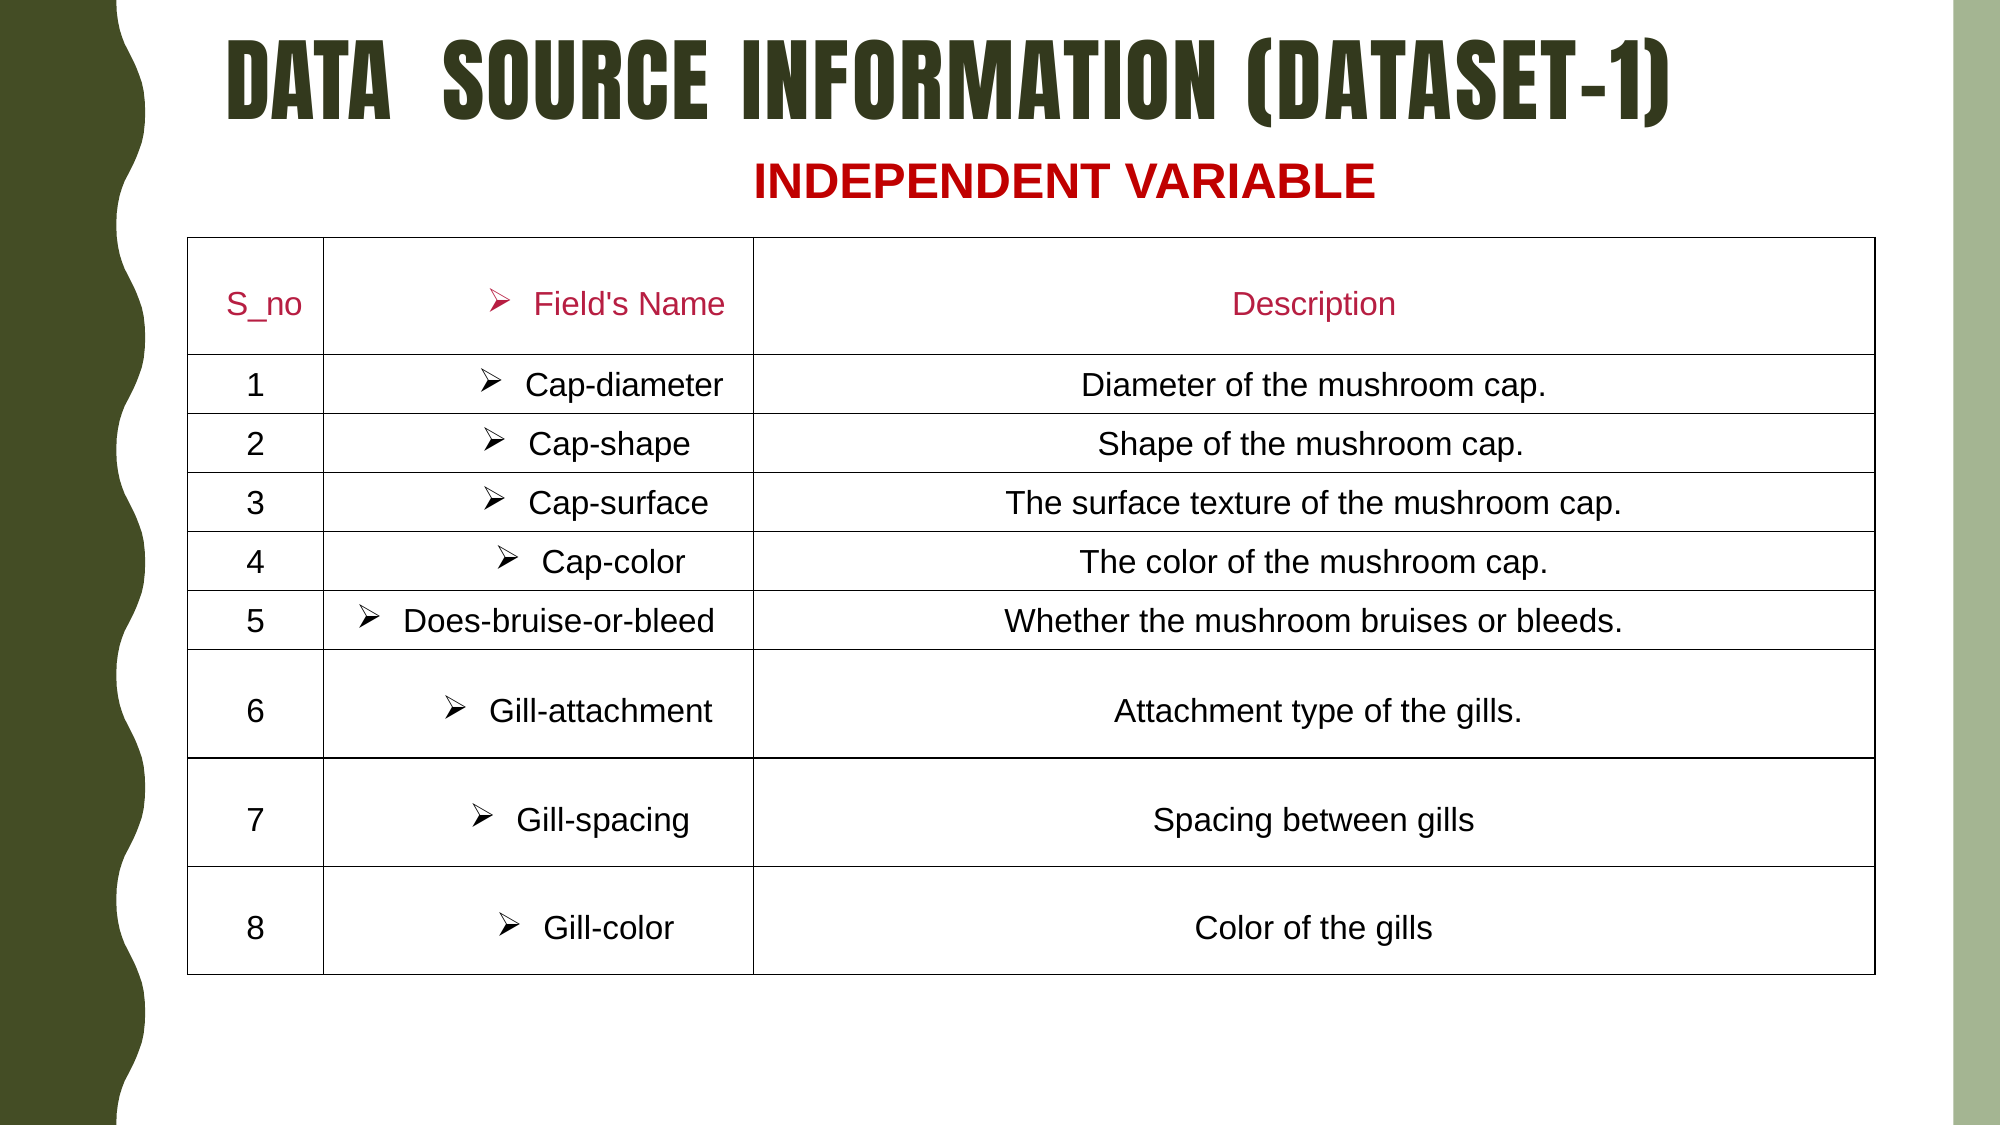

# DATA	SOURCE INFORMATION (DATASET-1)
INDEPENDENT VARIABLE
| S\_no | Field's Name | Description |
| --- | --- | --- |
| 1 | Cap-diameter | Diameter of the mushroom cap. |
| 2 | Cap-shape | Shape of the mushroom cap. |
| 3 | Cap-surface | The surface texture of the mushroom cap. |
| 4 | Cap-color | The color of the mushroom cap. |
| 5 | Does-bruise-or-bleed | Whether the mushroom bruises or bleeds. |
| 6 | Gill-attachment | Attachment type of the gills. |
| 7 | Gill-spacing | Spacing between gills |
| 8 | Gill-color | Color of the gills |